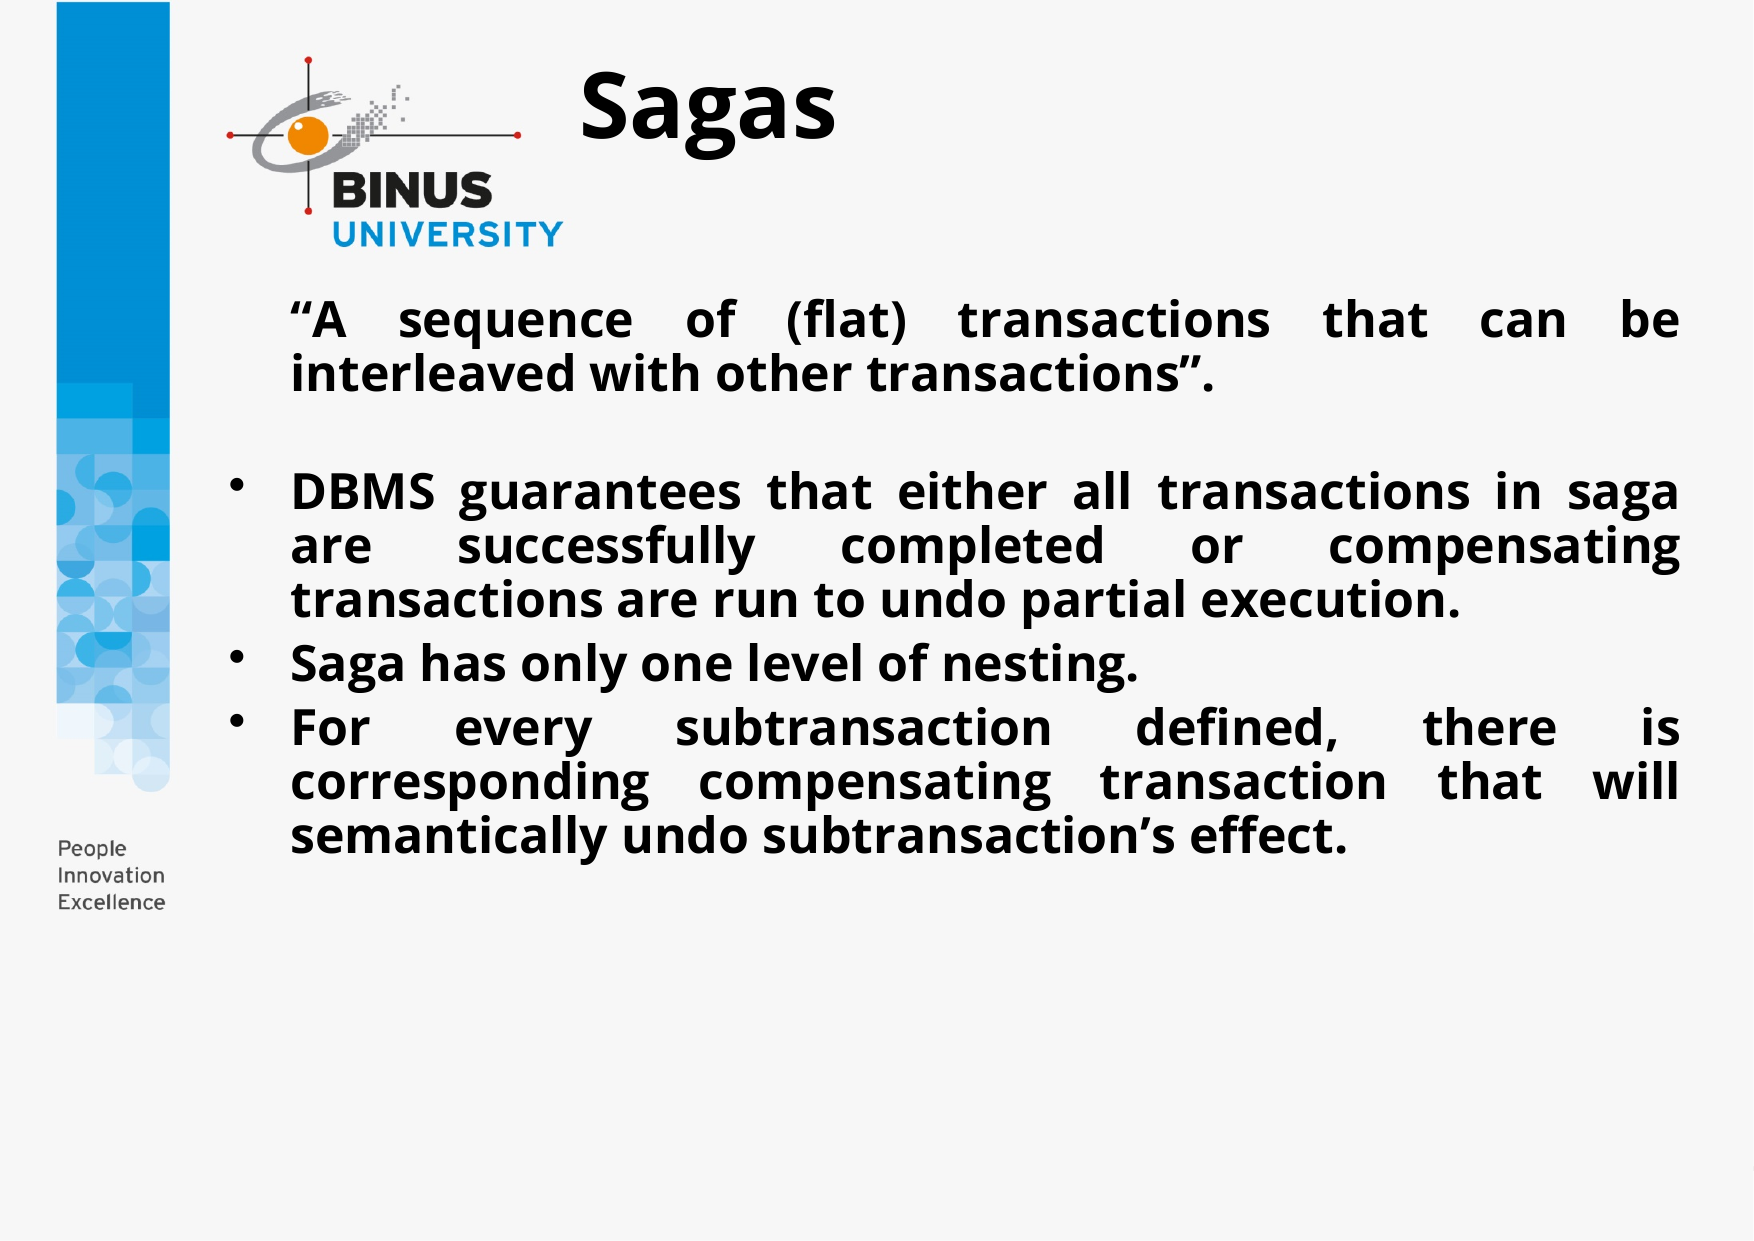

# Sagas
	“A sequence of (flat) transactions that can be interleaved with other transactions”.

DBMS guarantees that either all transactions in saga are successfully completed or compensating transactions are run to undo partial execution.
Saga has only one level of nesting.
For every subtransaction defined, there is corresponding compensating transaction that will semantically undo subtransaction’s effect.